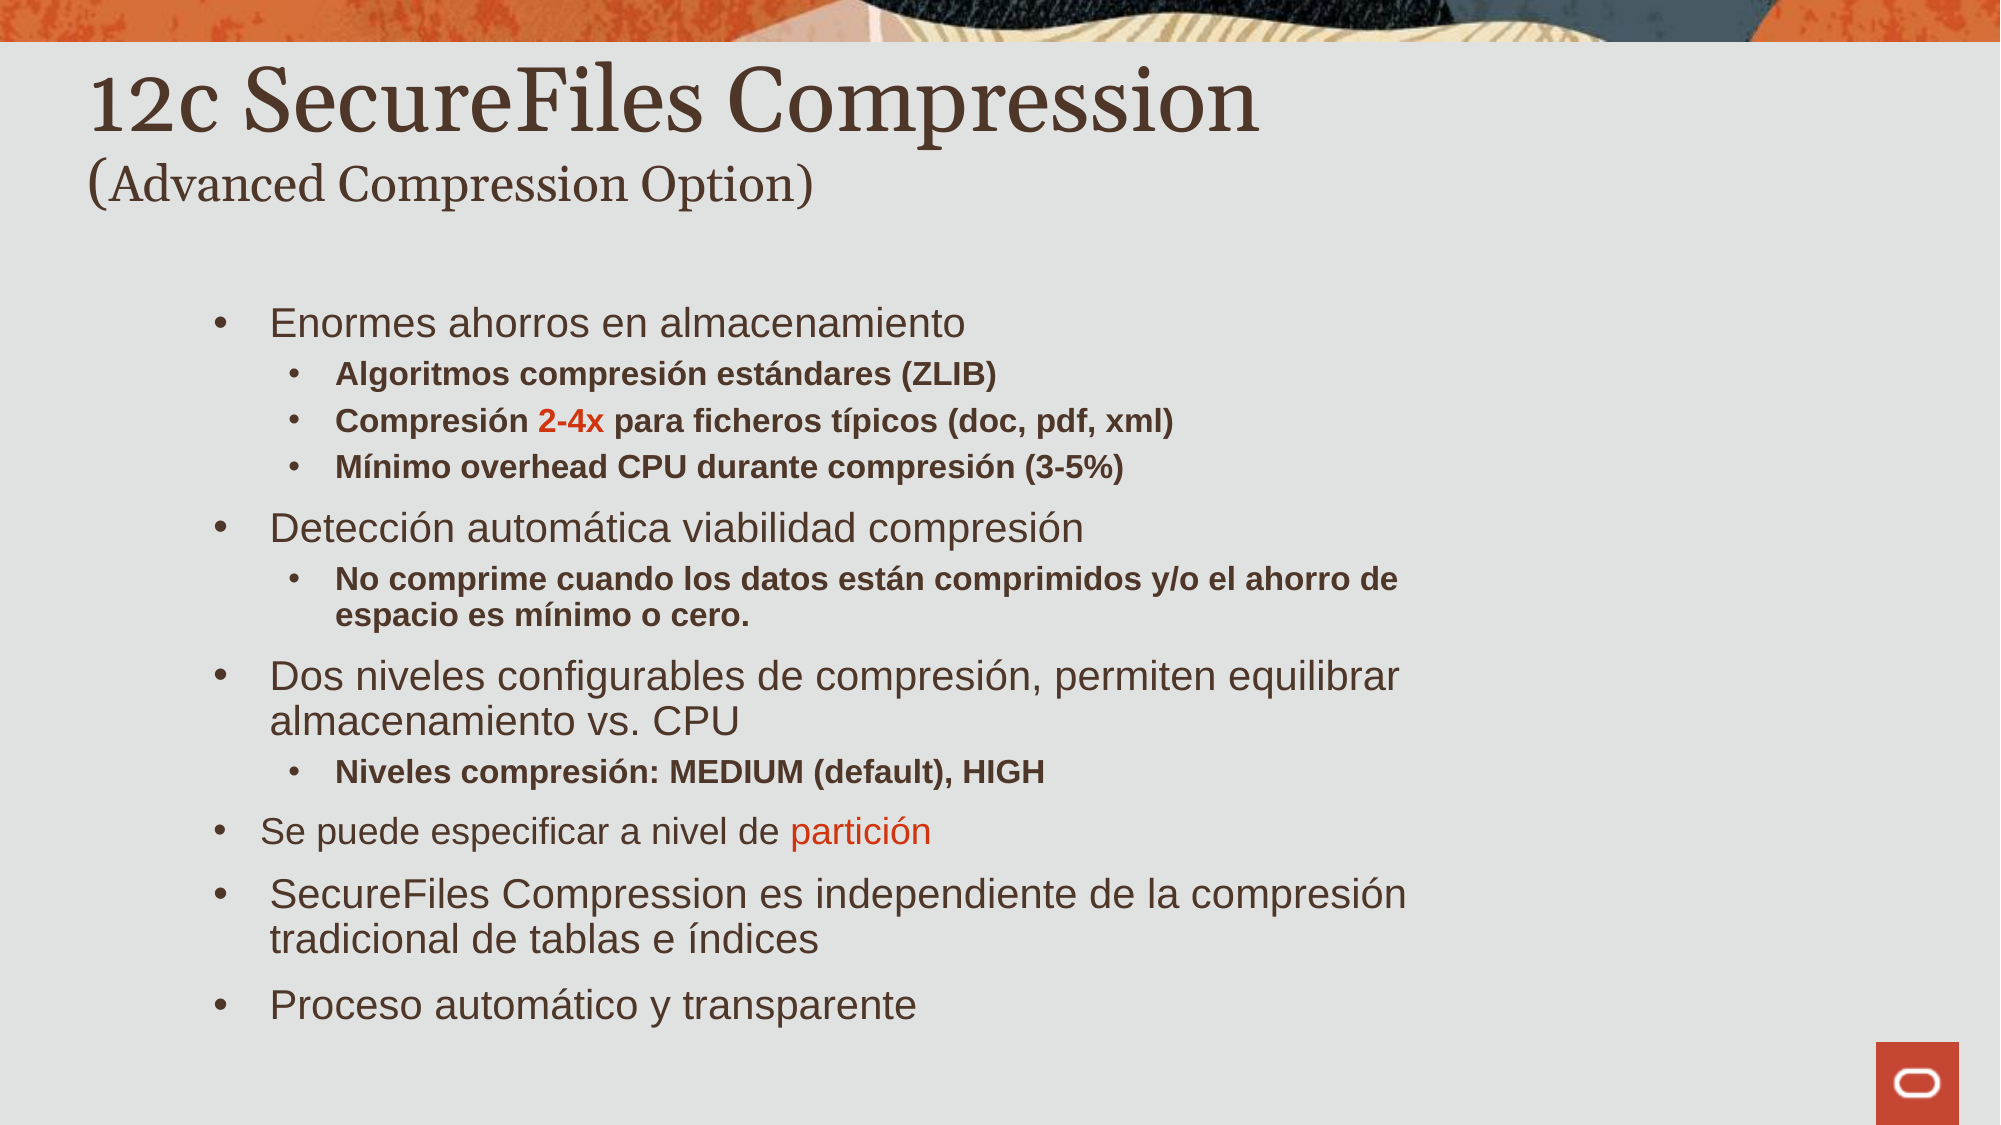

# 12c SecureFiles Compression (Advanced Compression Option)
Enormes ahorros en almacenamiento
Algoritmos compresión estándares (ZLIB)
Compresión 2-4x para ficheros típicos (doc, pdf, xml)
Mínimo overhead CPU durante compresión (3-5%)
Detección automática viabilidad compresión
No comprime cuando los datos están comprimidos y/o el ahorro de espacio es mínimo o cero.
Dos niveles configurables de compresión, permiten equilibrar almacenamiento vs. CPU
Niveles compresión: MEDIUM (default), HIGH
Se puede especificar a nivel de partición
SecureFiles Compression es independiente de la compresión tradicional de tablas e índices
Proceso automático y transparente